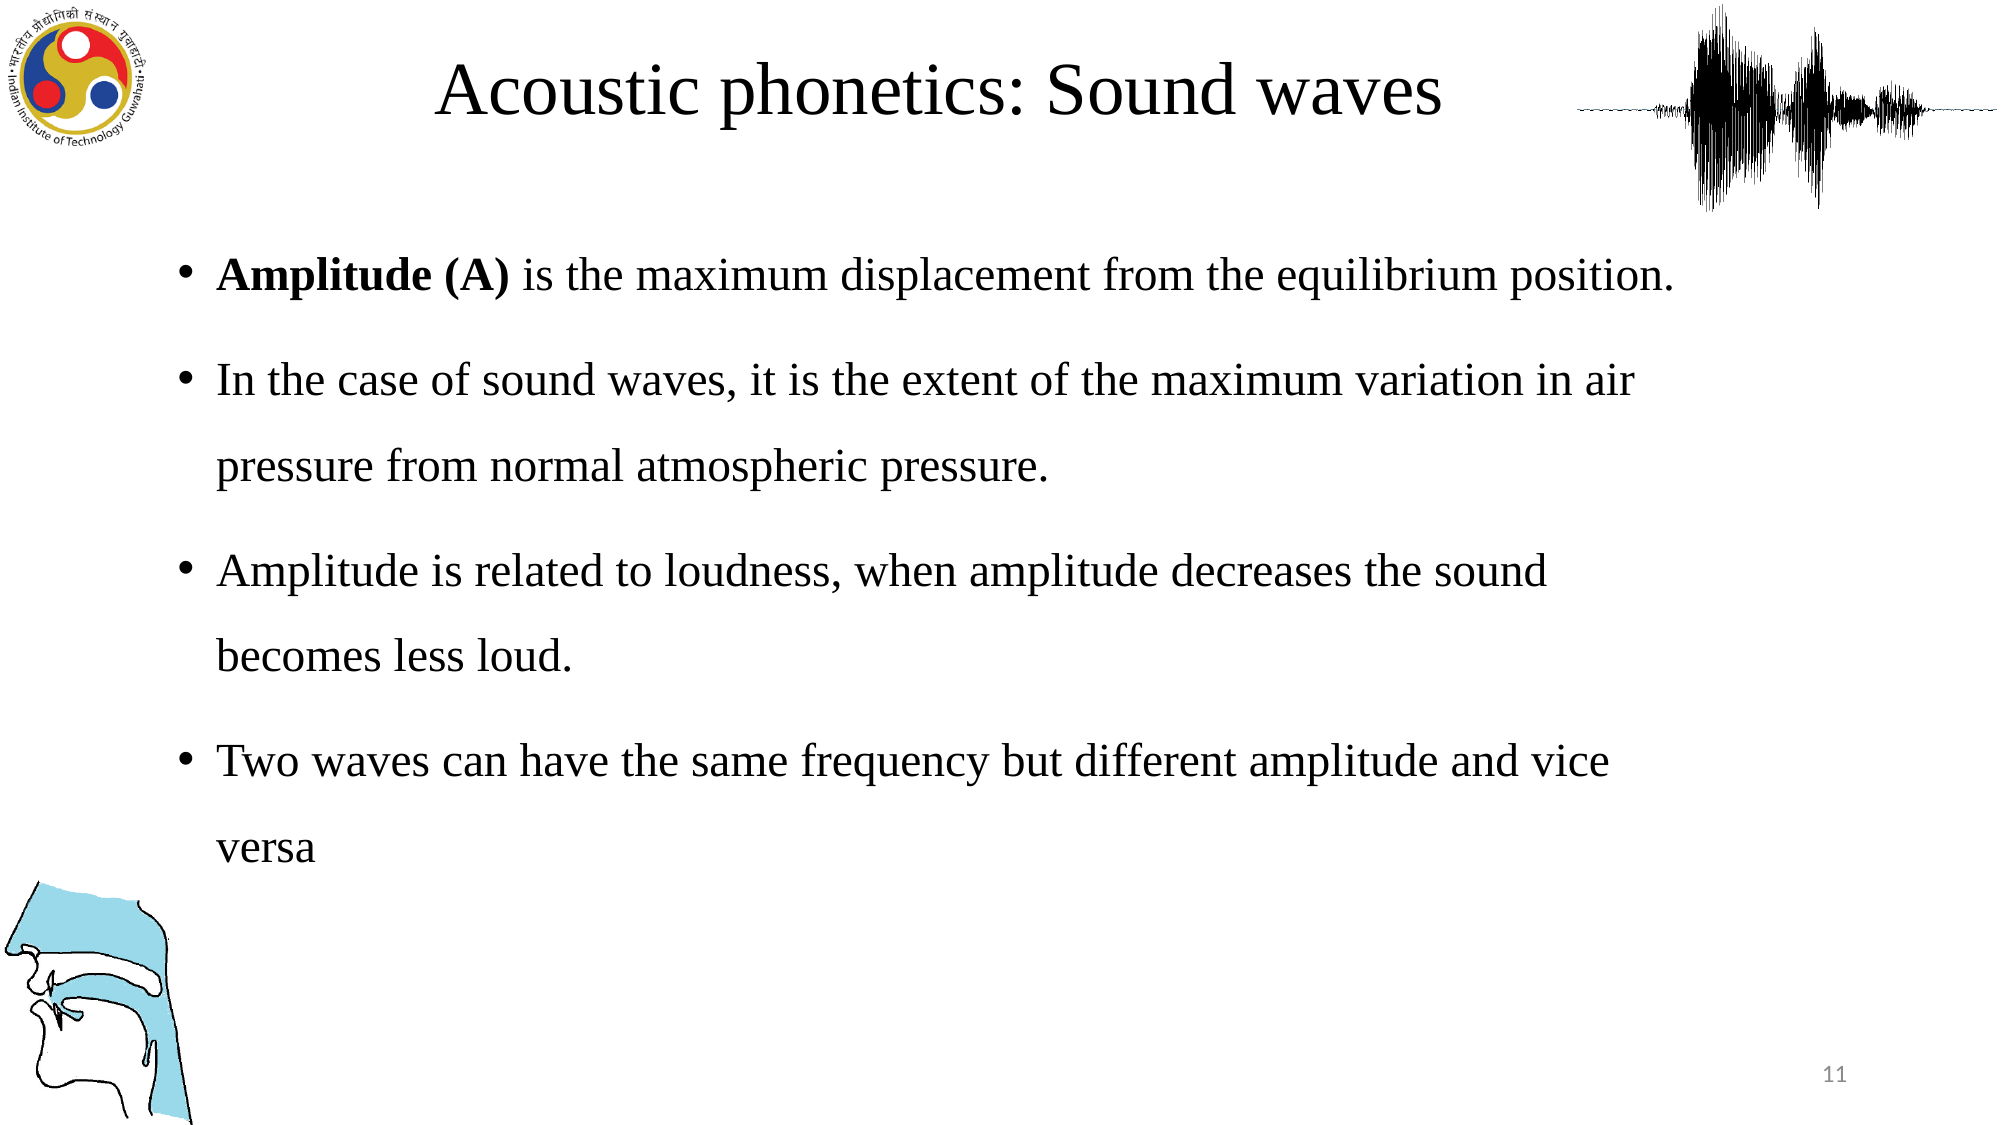

Acoustic phonetics: Sound waves
Amplitude (A) is the maximum displacement from the equilibrium position.
In the case of sound waves, it is the extent of the maximum variation in air pressure from normal atmospheric pressure.
Amplitude is related to loudness, when amplitude decreases the sound becomes less loud.
Two waves can have the same frequency but different amplitude and vice versa
11